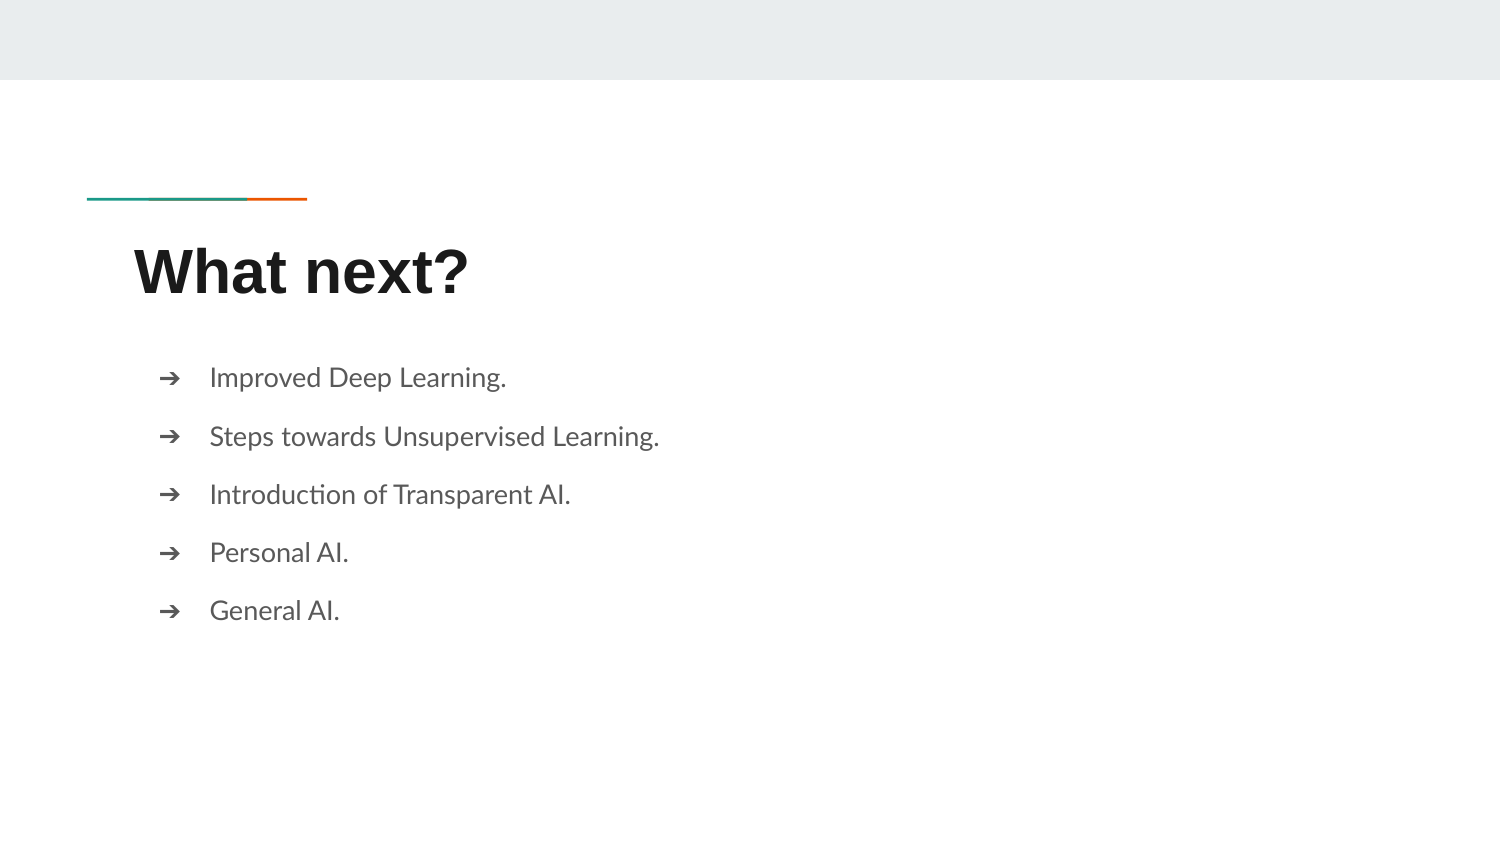

# What next?
Improved Deep Learning.
Steps towards Unsupervised Learning.
Introduction of Transparent AI.
Personal AI.
General AI.